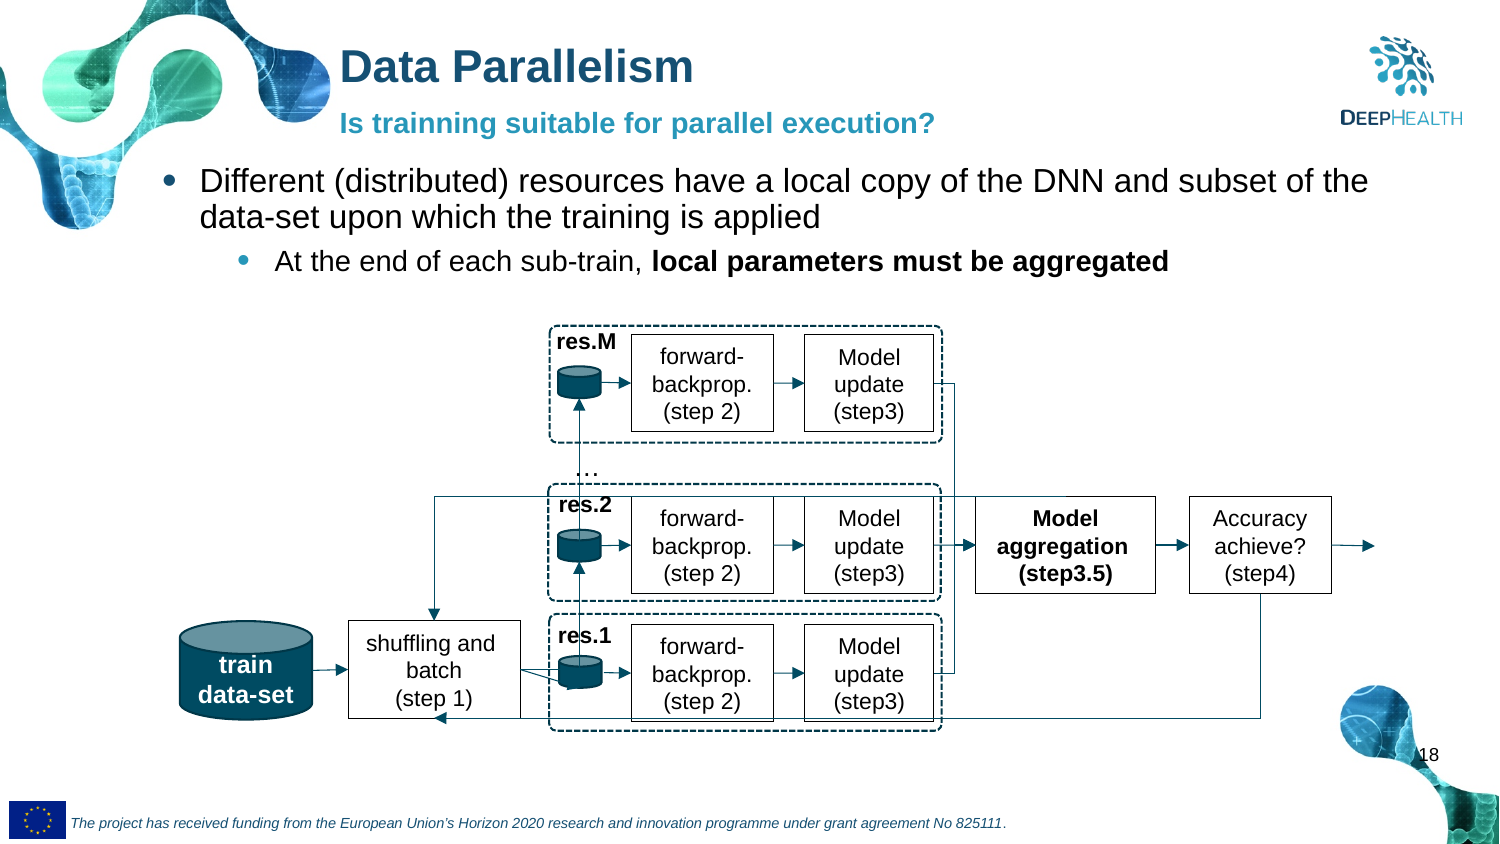

Data Parallelism
Is trainning suitable for parallel execution?
Different (distributed) resources have a local copy of the DNN and subset of the data-set upon which the training is applied
At the end of each sub-train, local parameters must be aggregated

res.M

forward-backprop.
(step 2)
Model update (step3)

…
res.2

Model aggregation  (step3.5)
Accuracy achieve? (step4)
forward-backprop.
(step 2)
Model update (step3)

res.1

shuffling and
batch
(step 1)
train data-set
forward-backprop.
(step 2)
Model update (step3)